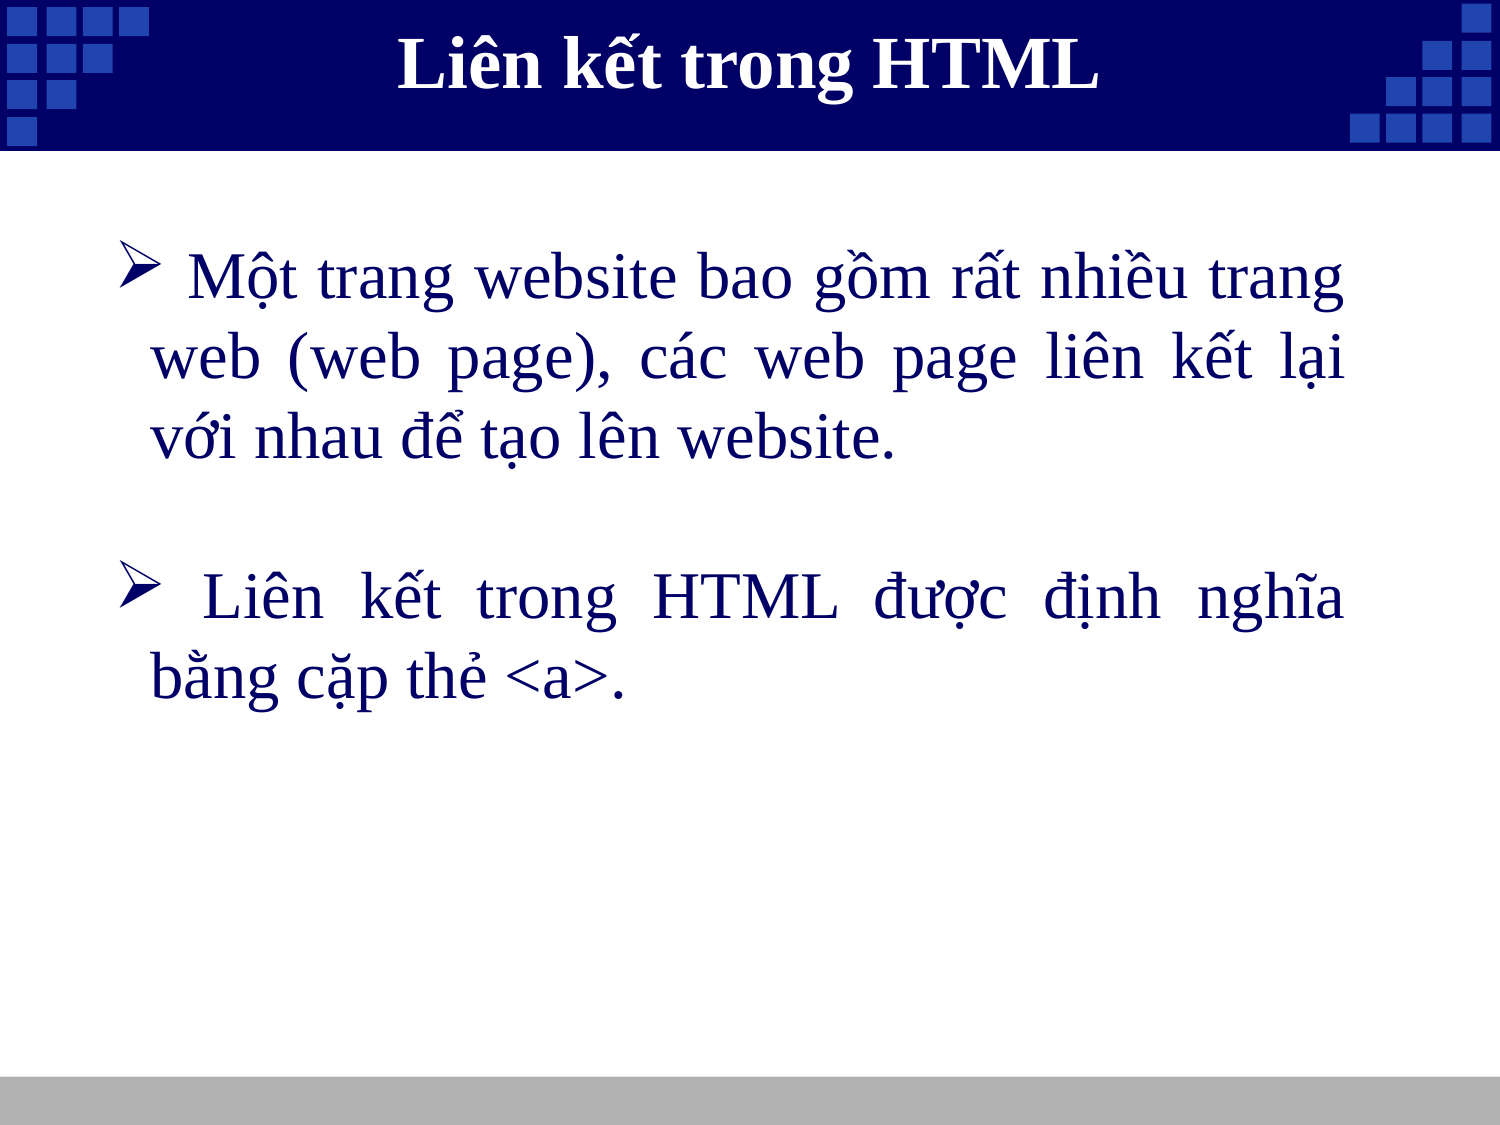

# Liên kết trong HTML
 Một trang website bao gồm rất nhiều trang web (web page), các web page liên kết lại với nhau để tạo lên website.

 Liên kết trong HTML được định nghĩa bằng cặp thẻ <a>.